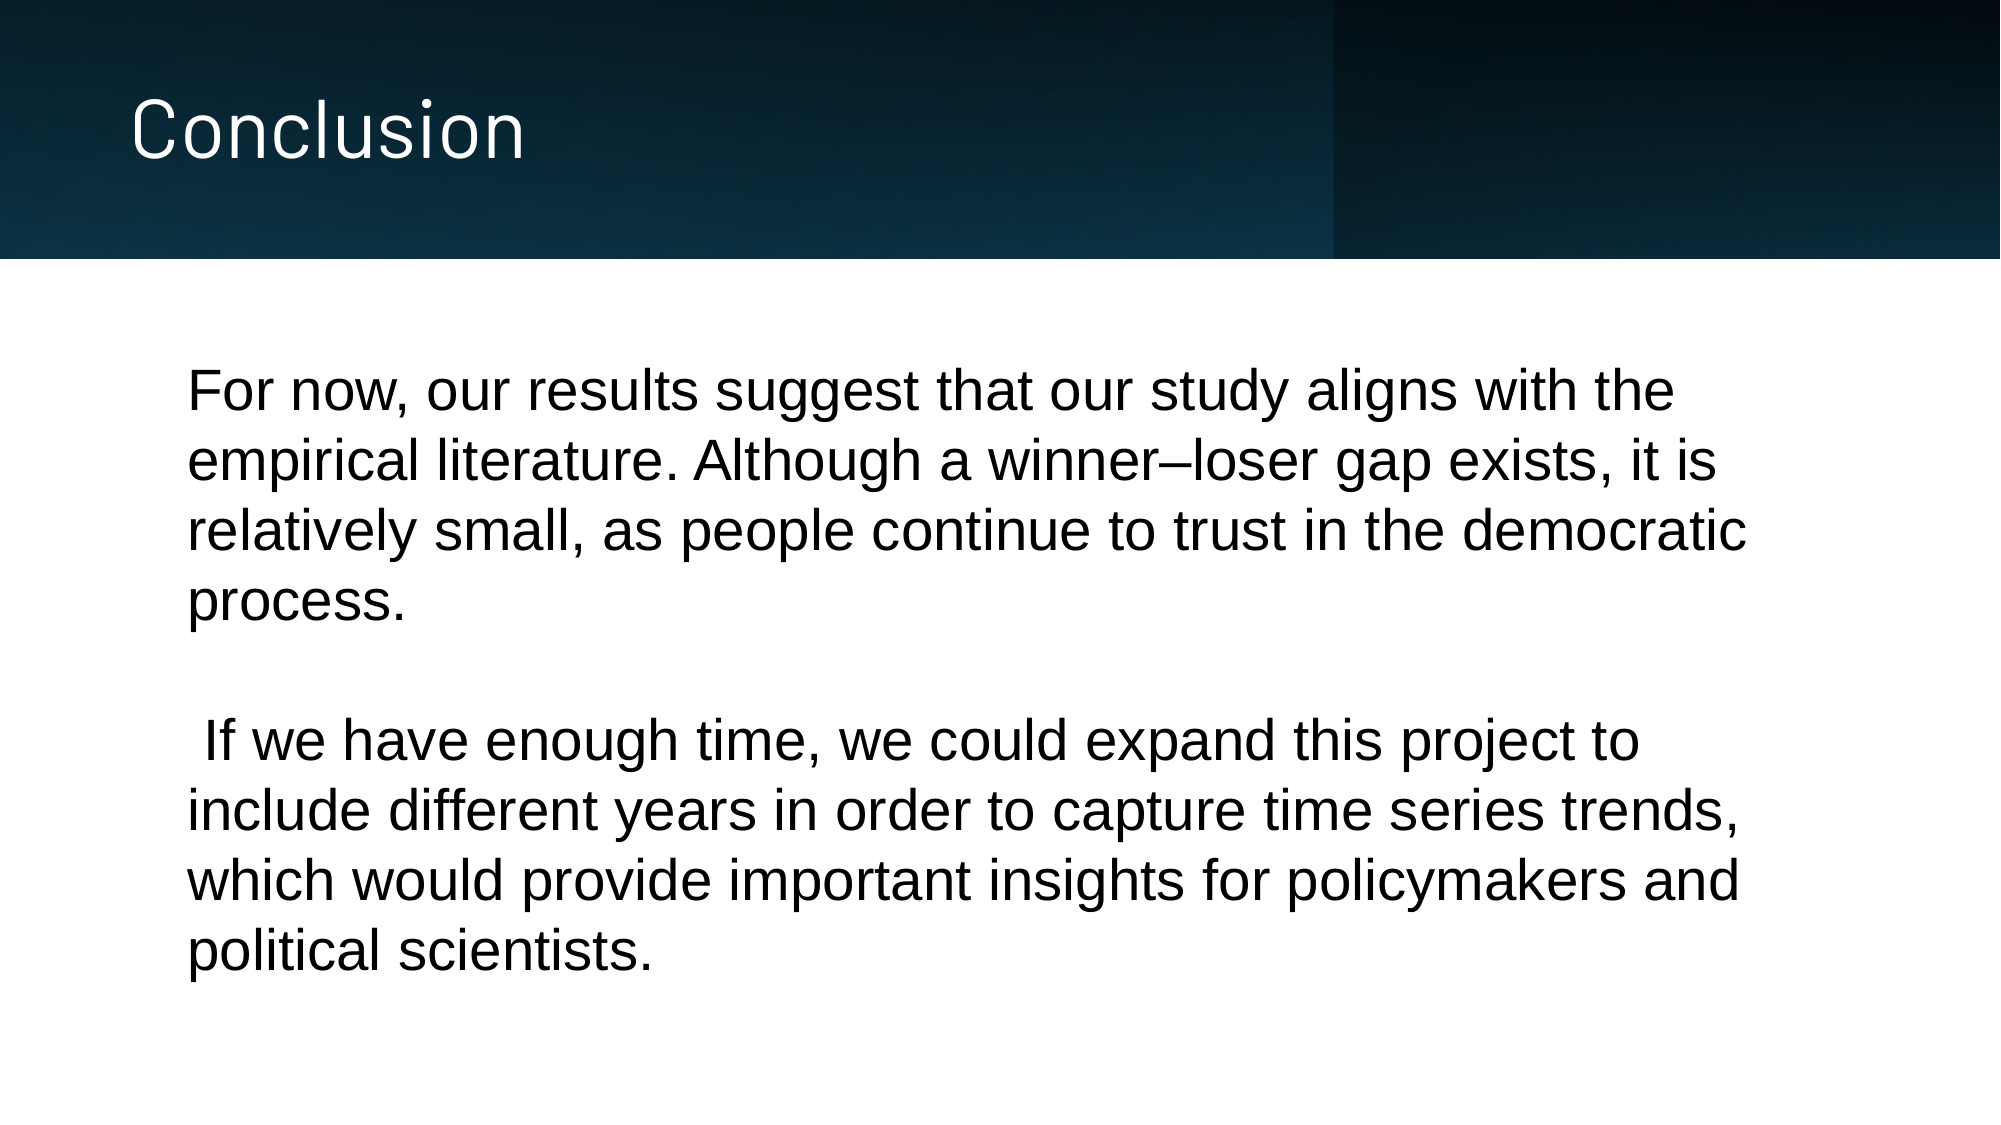

Conclusion
DDML Model for Conservative
For now, our results suggest that our study aligns with the empirical literature. Although a winner–loser gap exists, it is relatively small, as people continue to trust in the democratic process.

 If we have enough time, we could expand this project to include different years in order to capture time series trends, which would provide important insights for policymakers and political scientists.